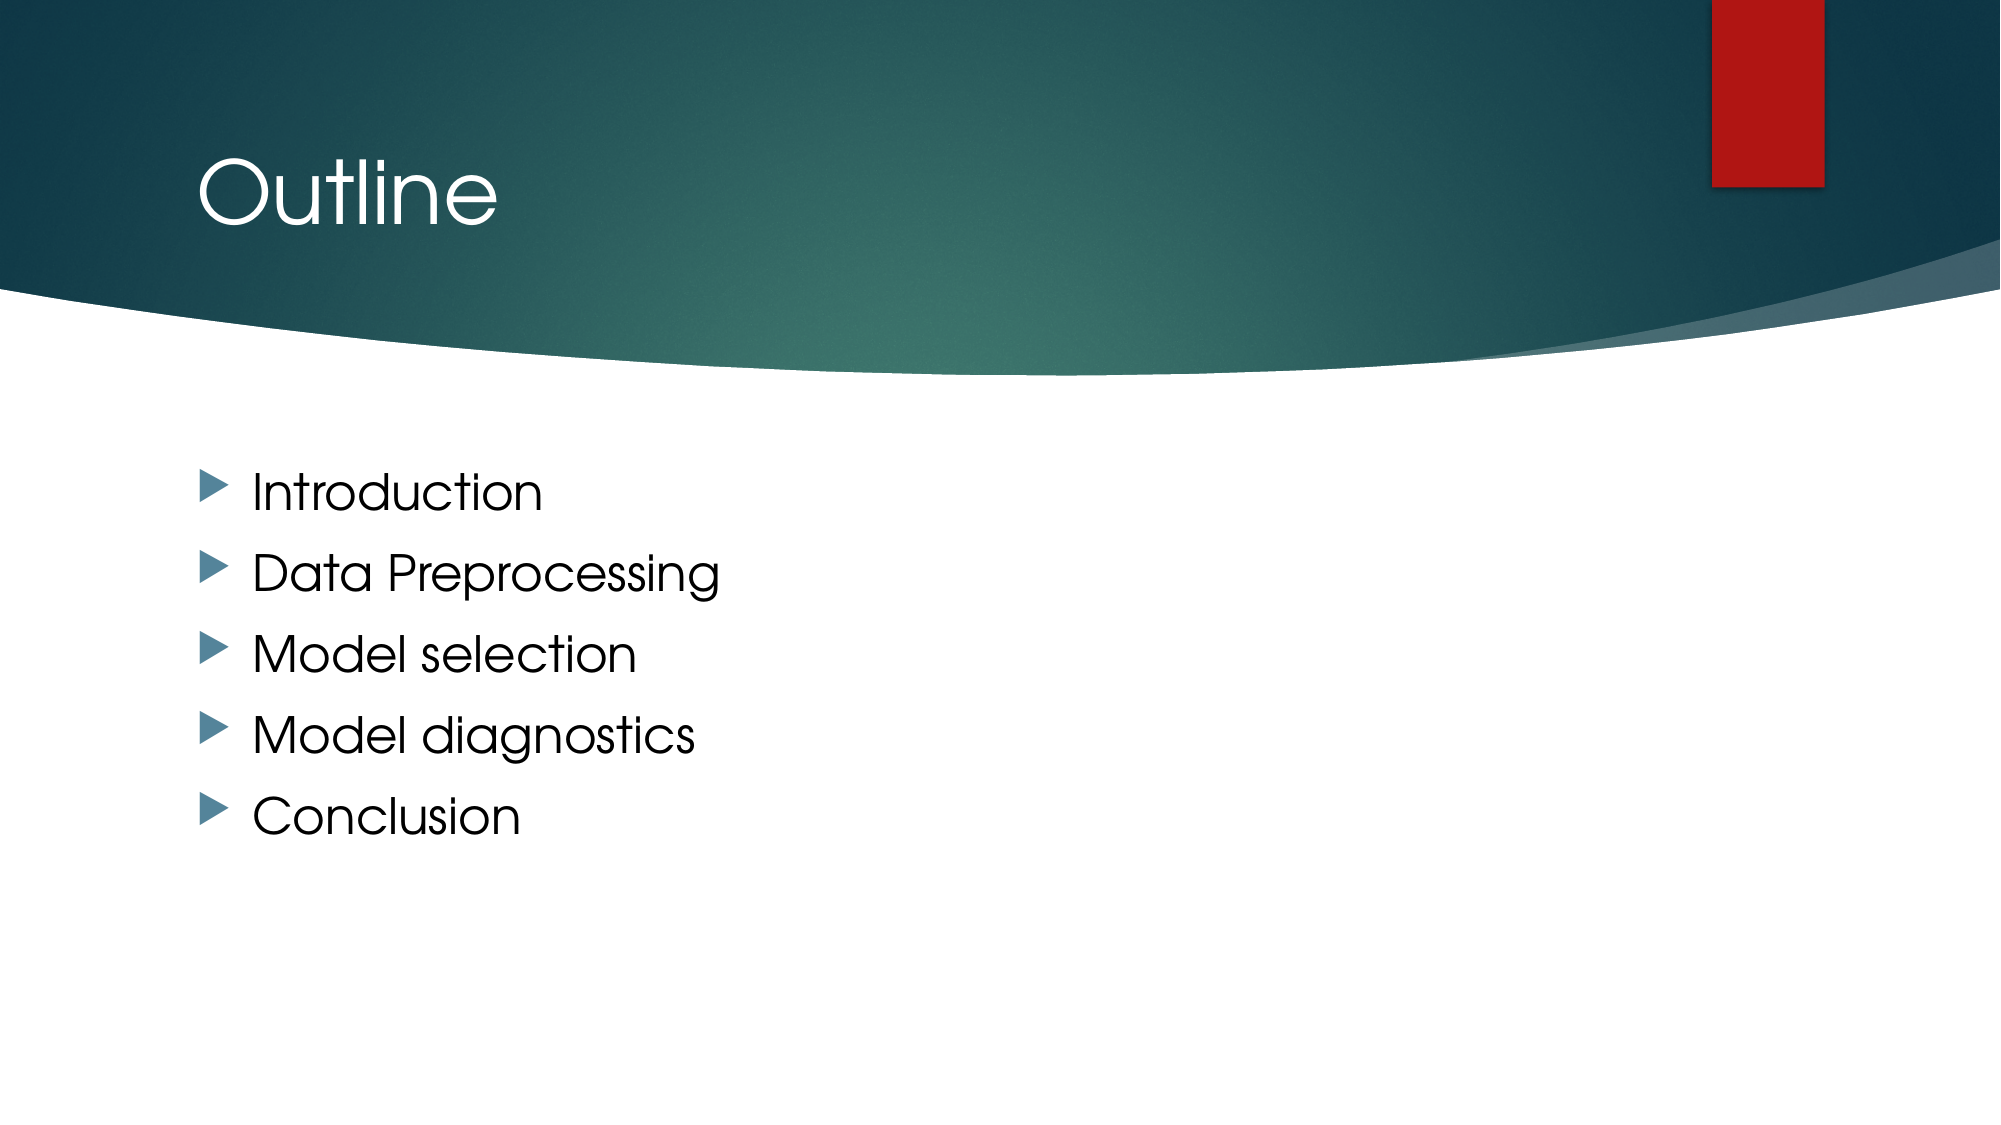

# Outline

Introduction
Data Preprocessing
Model selection
Model diagnostics
Conclusion